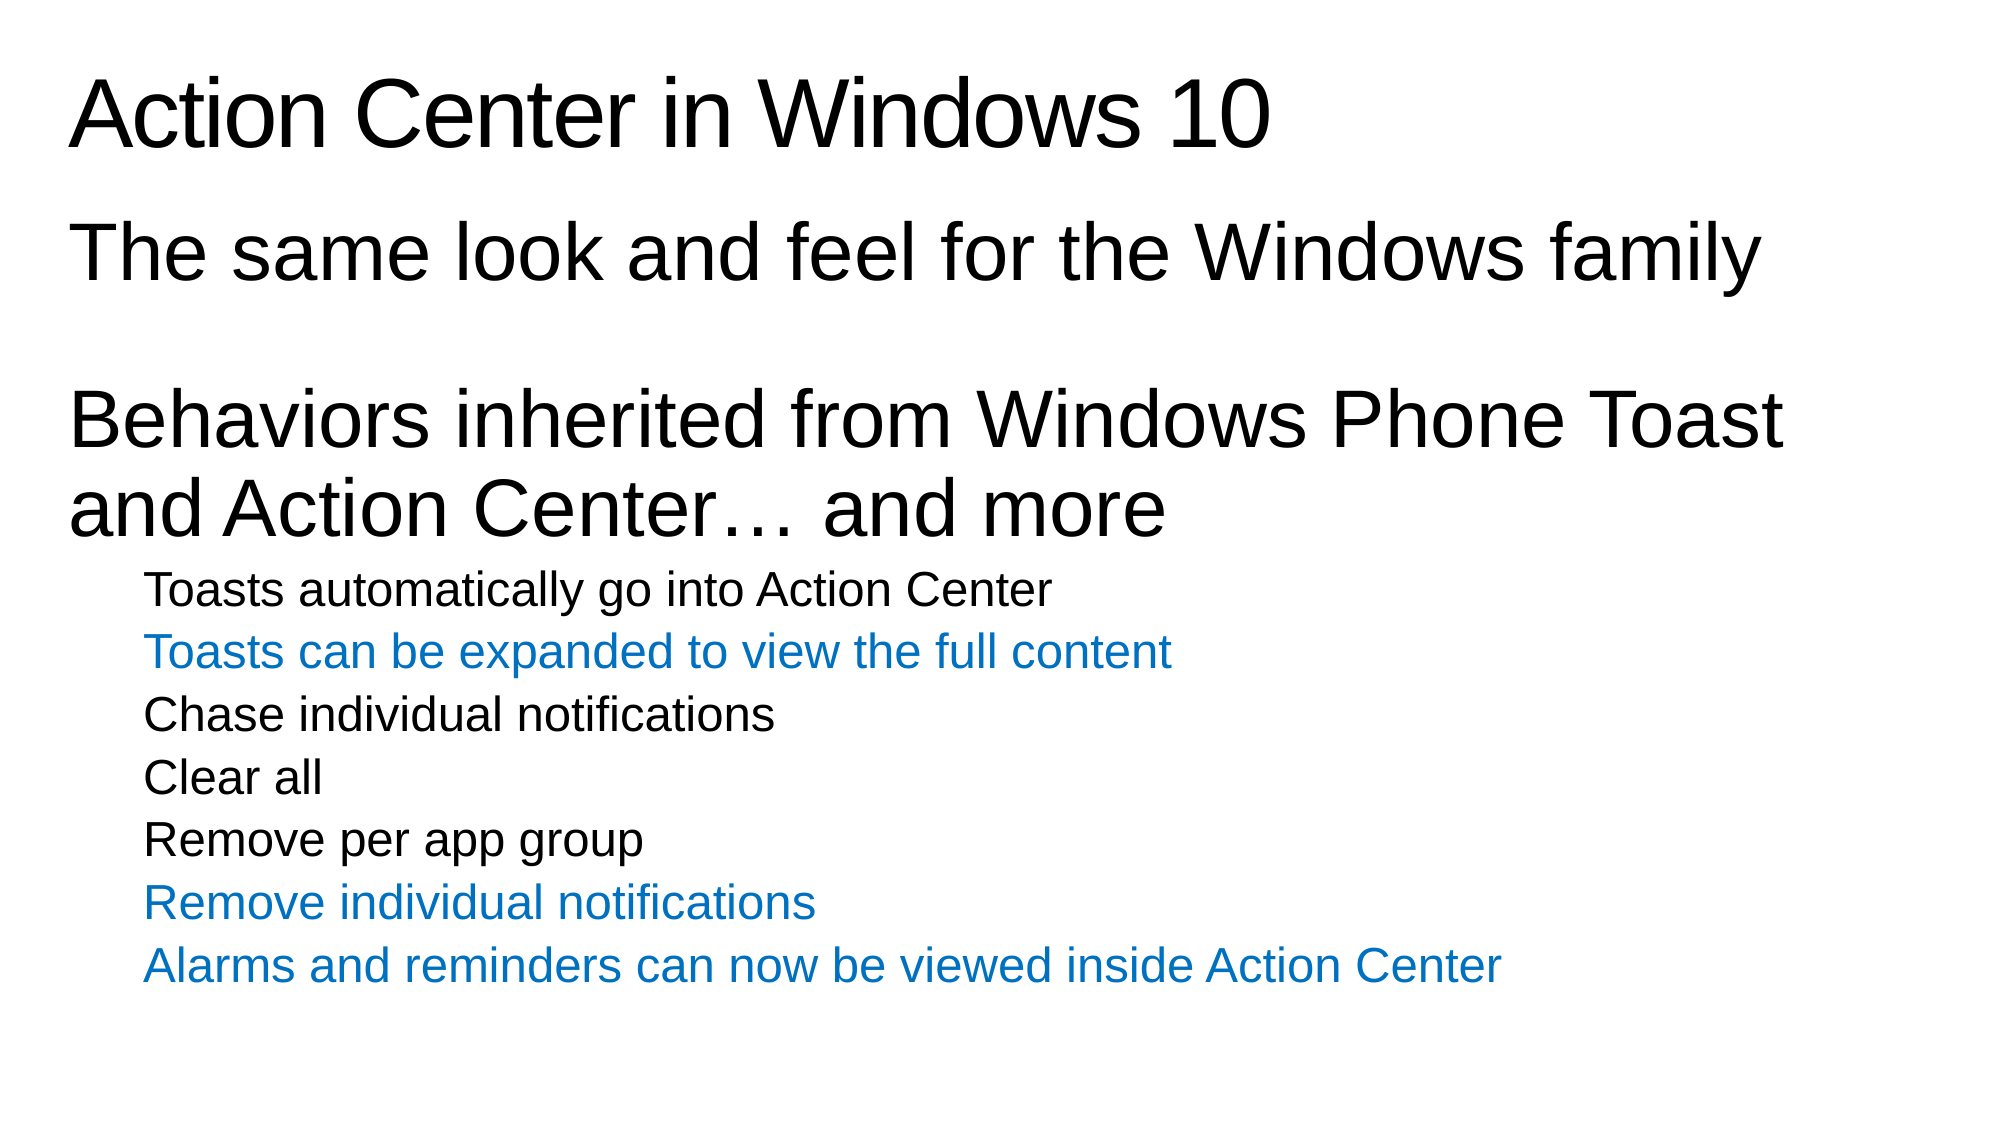

# Action Center in Windows 10
The same look and feel for the Windows family

Behaviors inherited from Windows Phone Toast and Action Center… and more
Toasts automatically go into Action Center
Toasts can be expanded to view the full content
Chase individual notifications
Clear all
Remove per app group
Remove individual notifications
Alarms and reminders can now be viewed inside Action Center